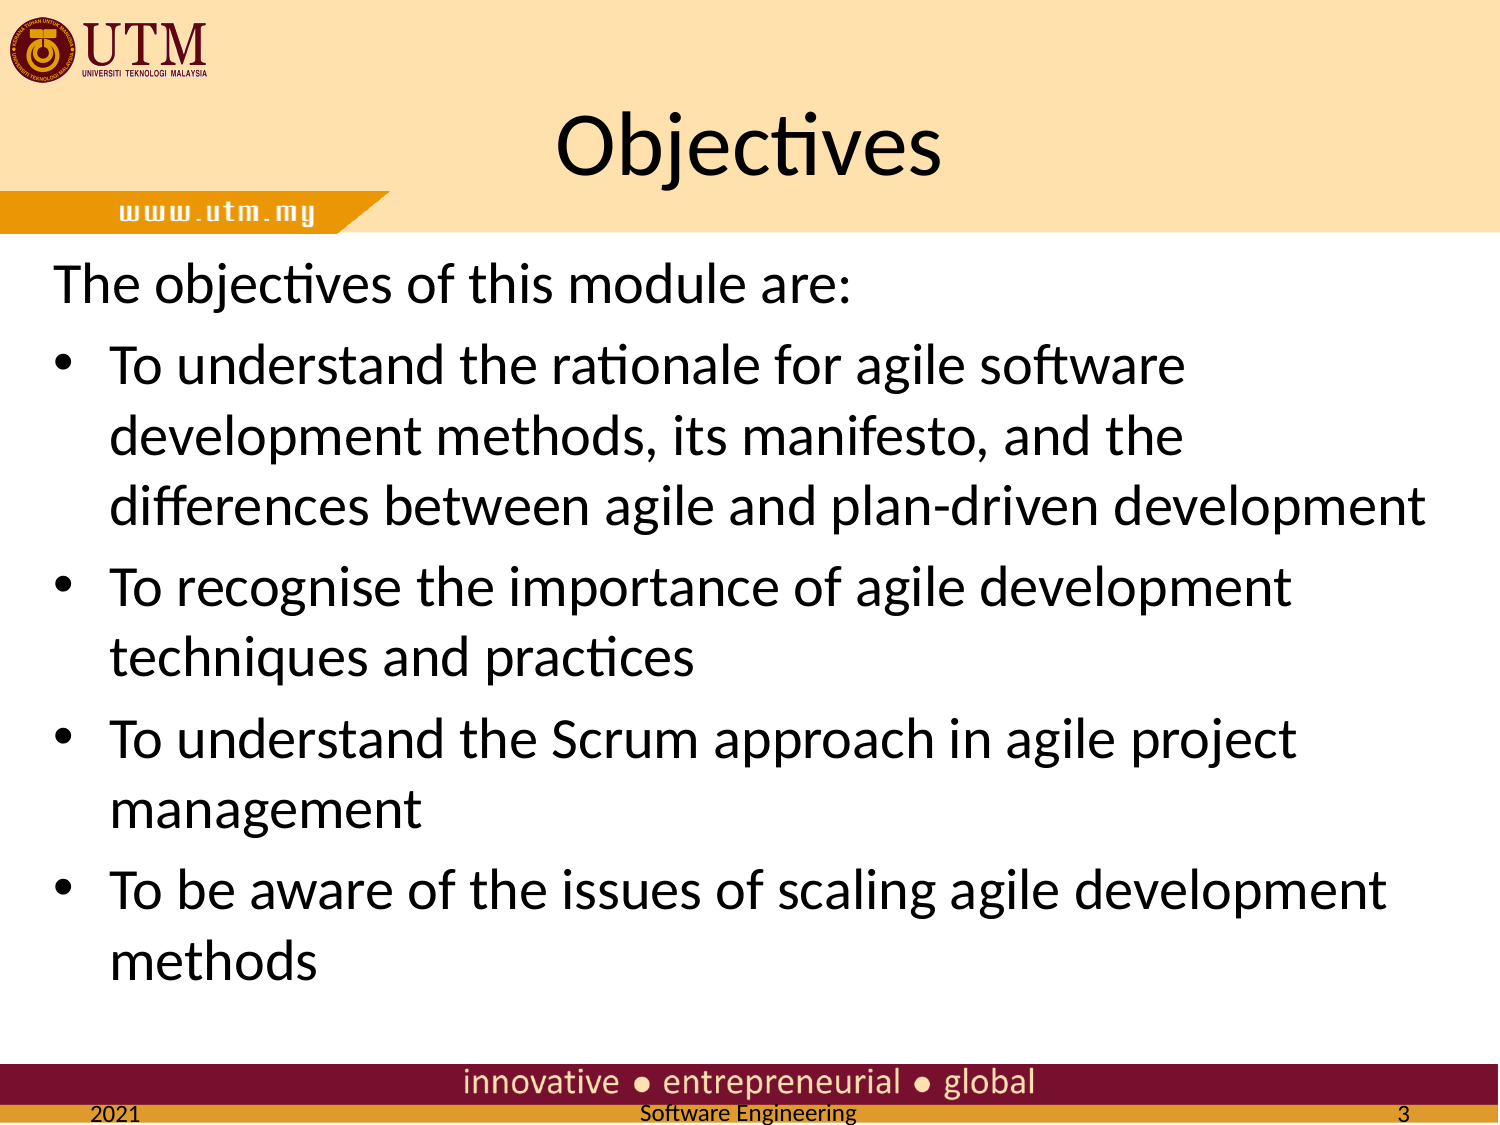

# Objectives
The objectives of this module are:
To understand the rationale for agile software development methods, its manifesto, and the differences between agile and plan-driven development
To recognise the importance of agile development techniques and practices
To understand the Scrum approach in agile project management
To be aware of the issues of scaling agile development methods

2021
3
Software Engineering